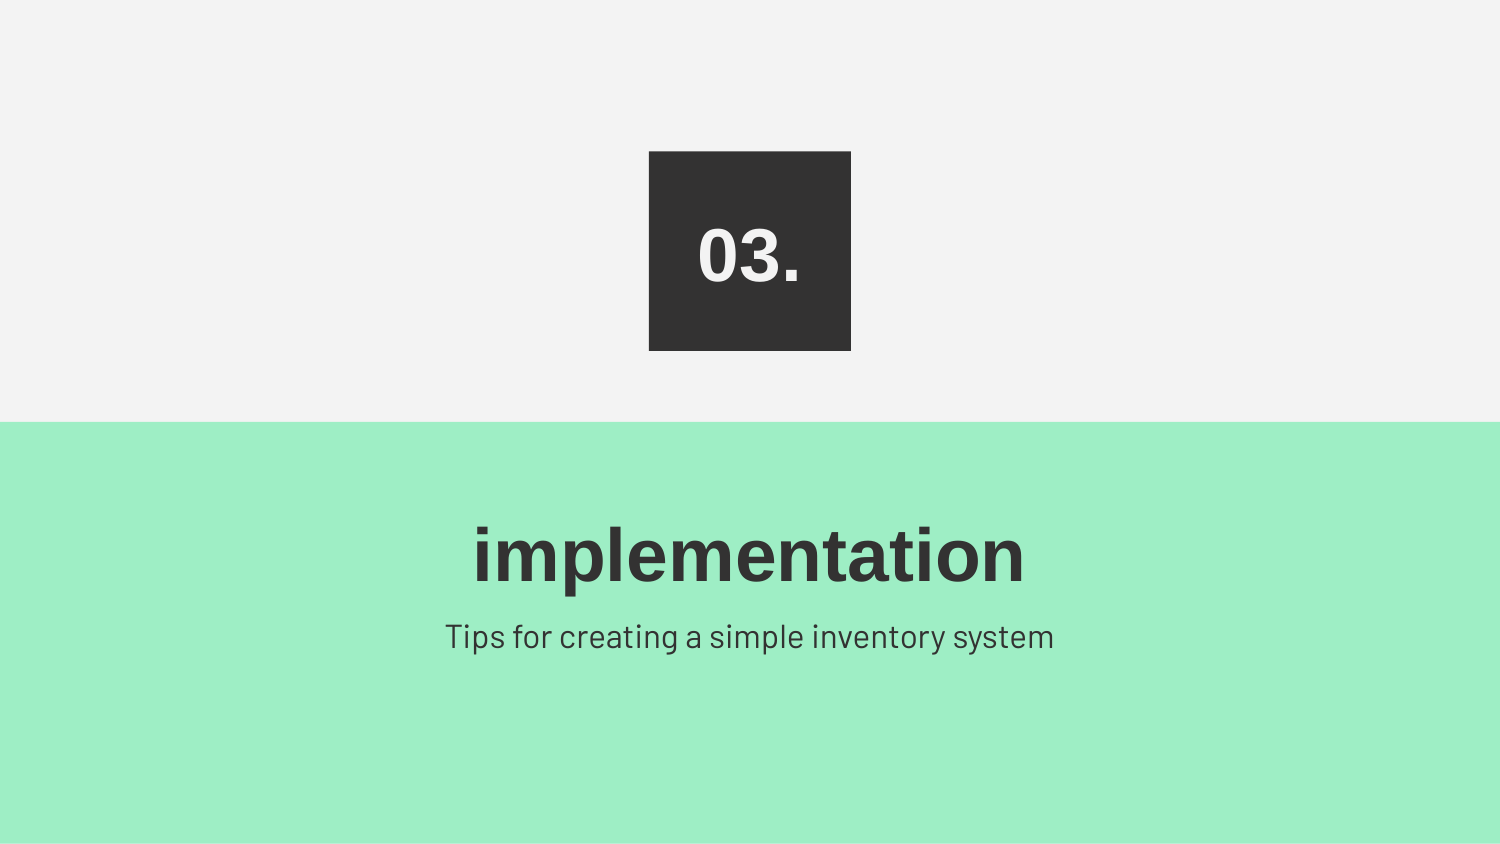

03.
# implementation
Tips for creating a simple inventory system